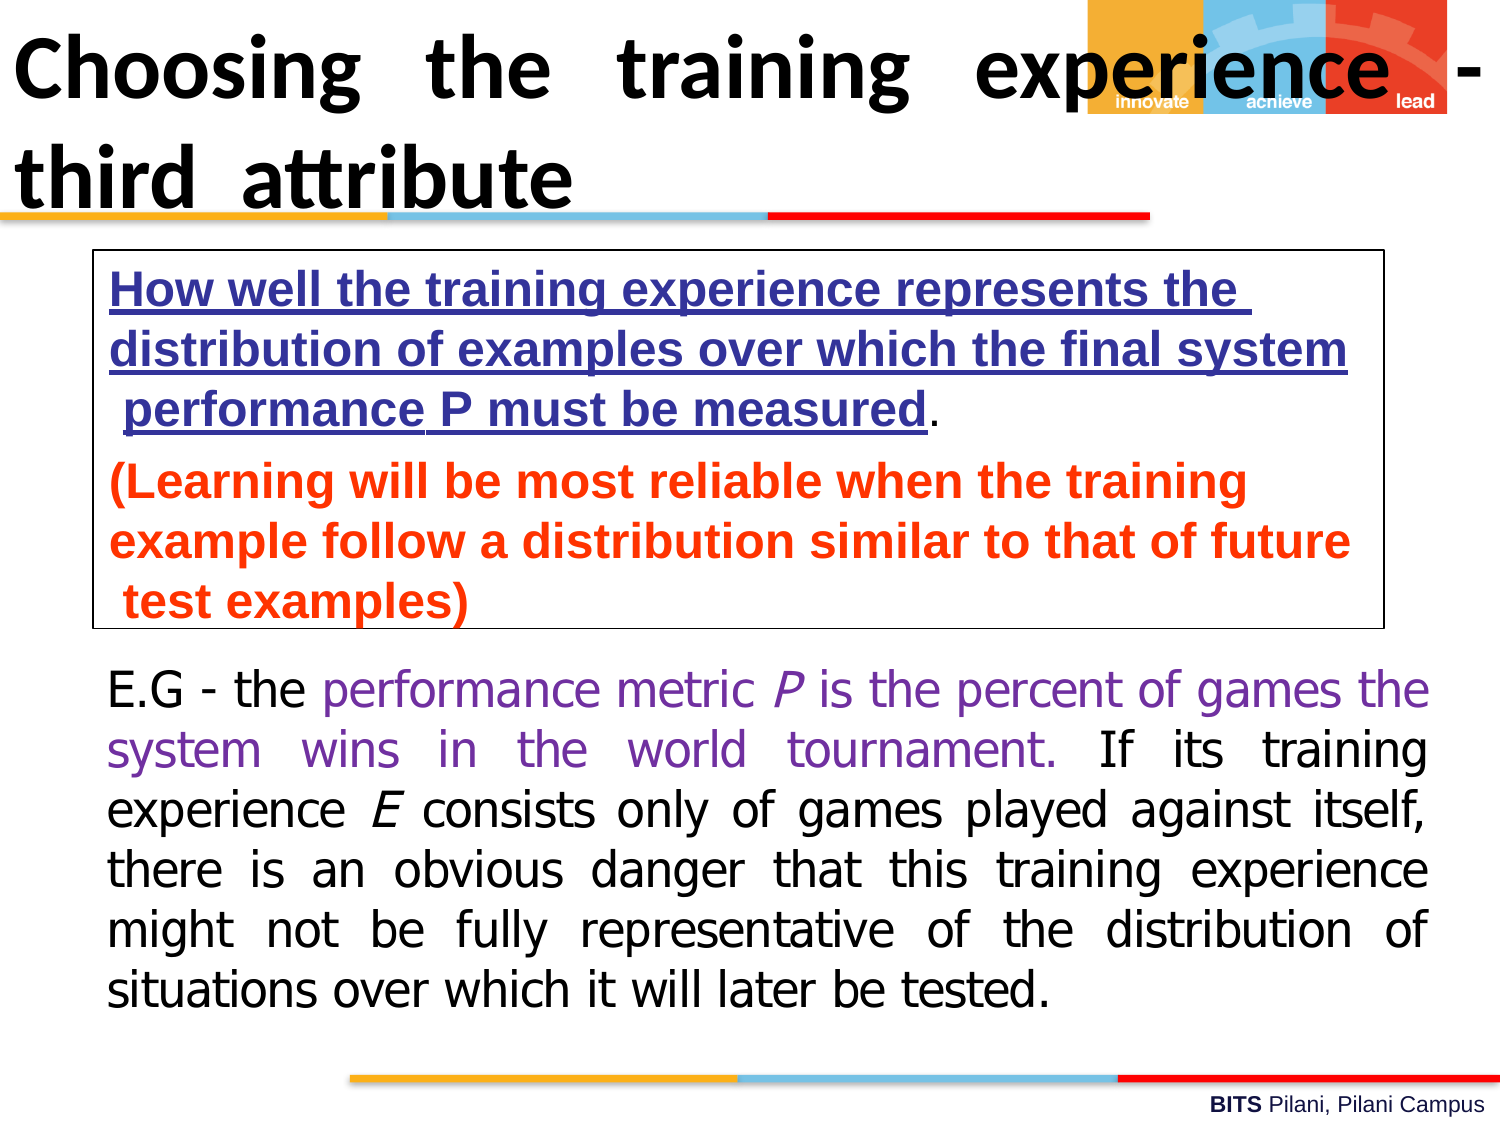

Choosing the training experience - third  attribute
How well the training experience represents the  distribution of examples over which the final system  performance P must be measured.
(Learning will be most reliable when the training  example follow a distribution similar to that of future  test examples)
E.G - the performance metric P is the percent of games the system wins in the world tournament. If its training experience E consists only of games played against itself, there is an obvious danger that this training experience might not be fully representative of the distribution of situations over which it will later be tested.